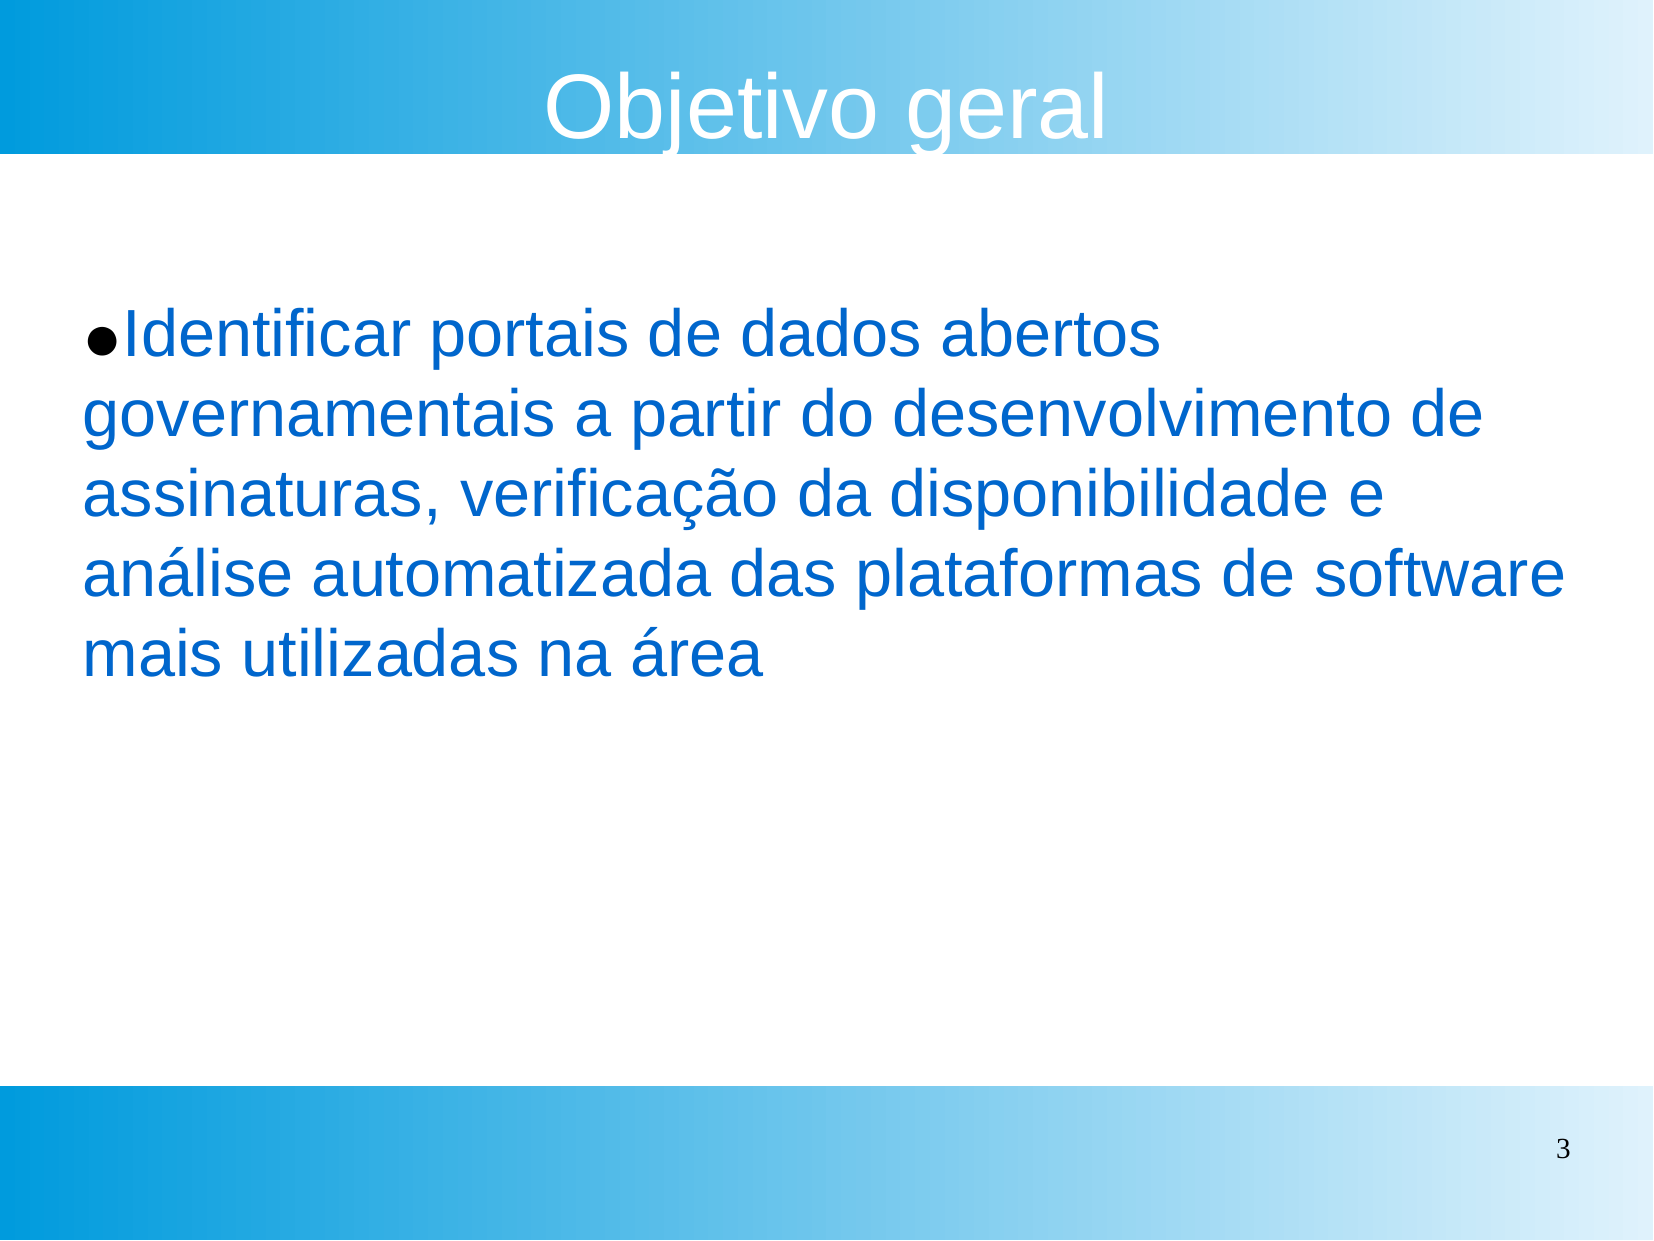

Objetivo geral
Identificar portais de dados abertos governamentais a partir do desenvolvimento de assinaturas, verificação da disponibilidade e análise automatizada das plataformas de software mais utilizadas na área
3